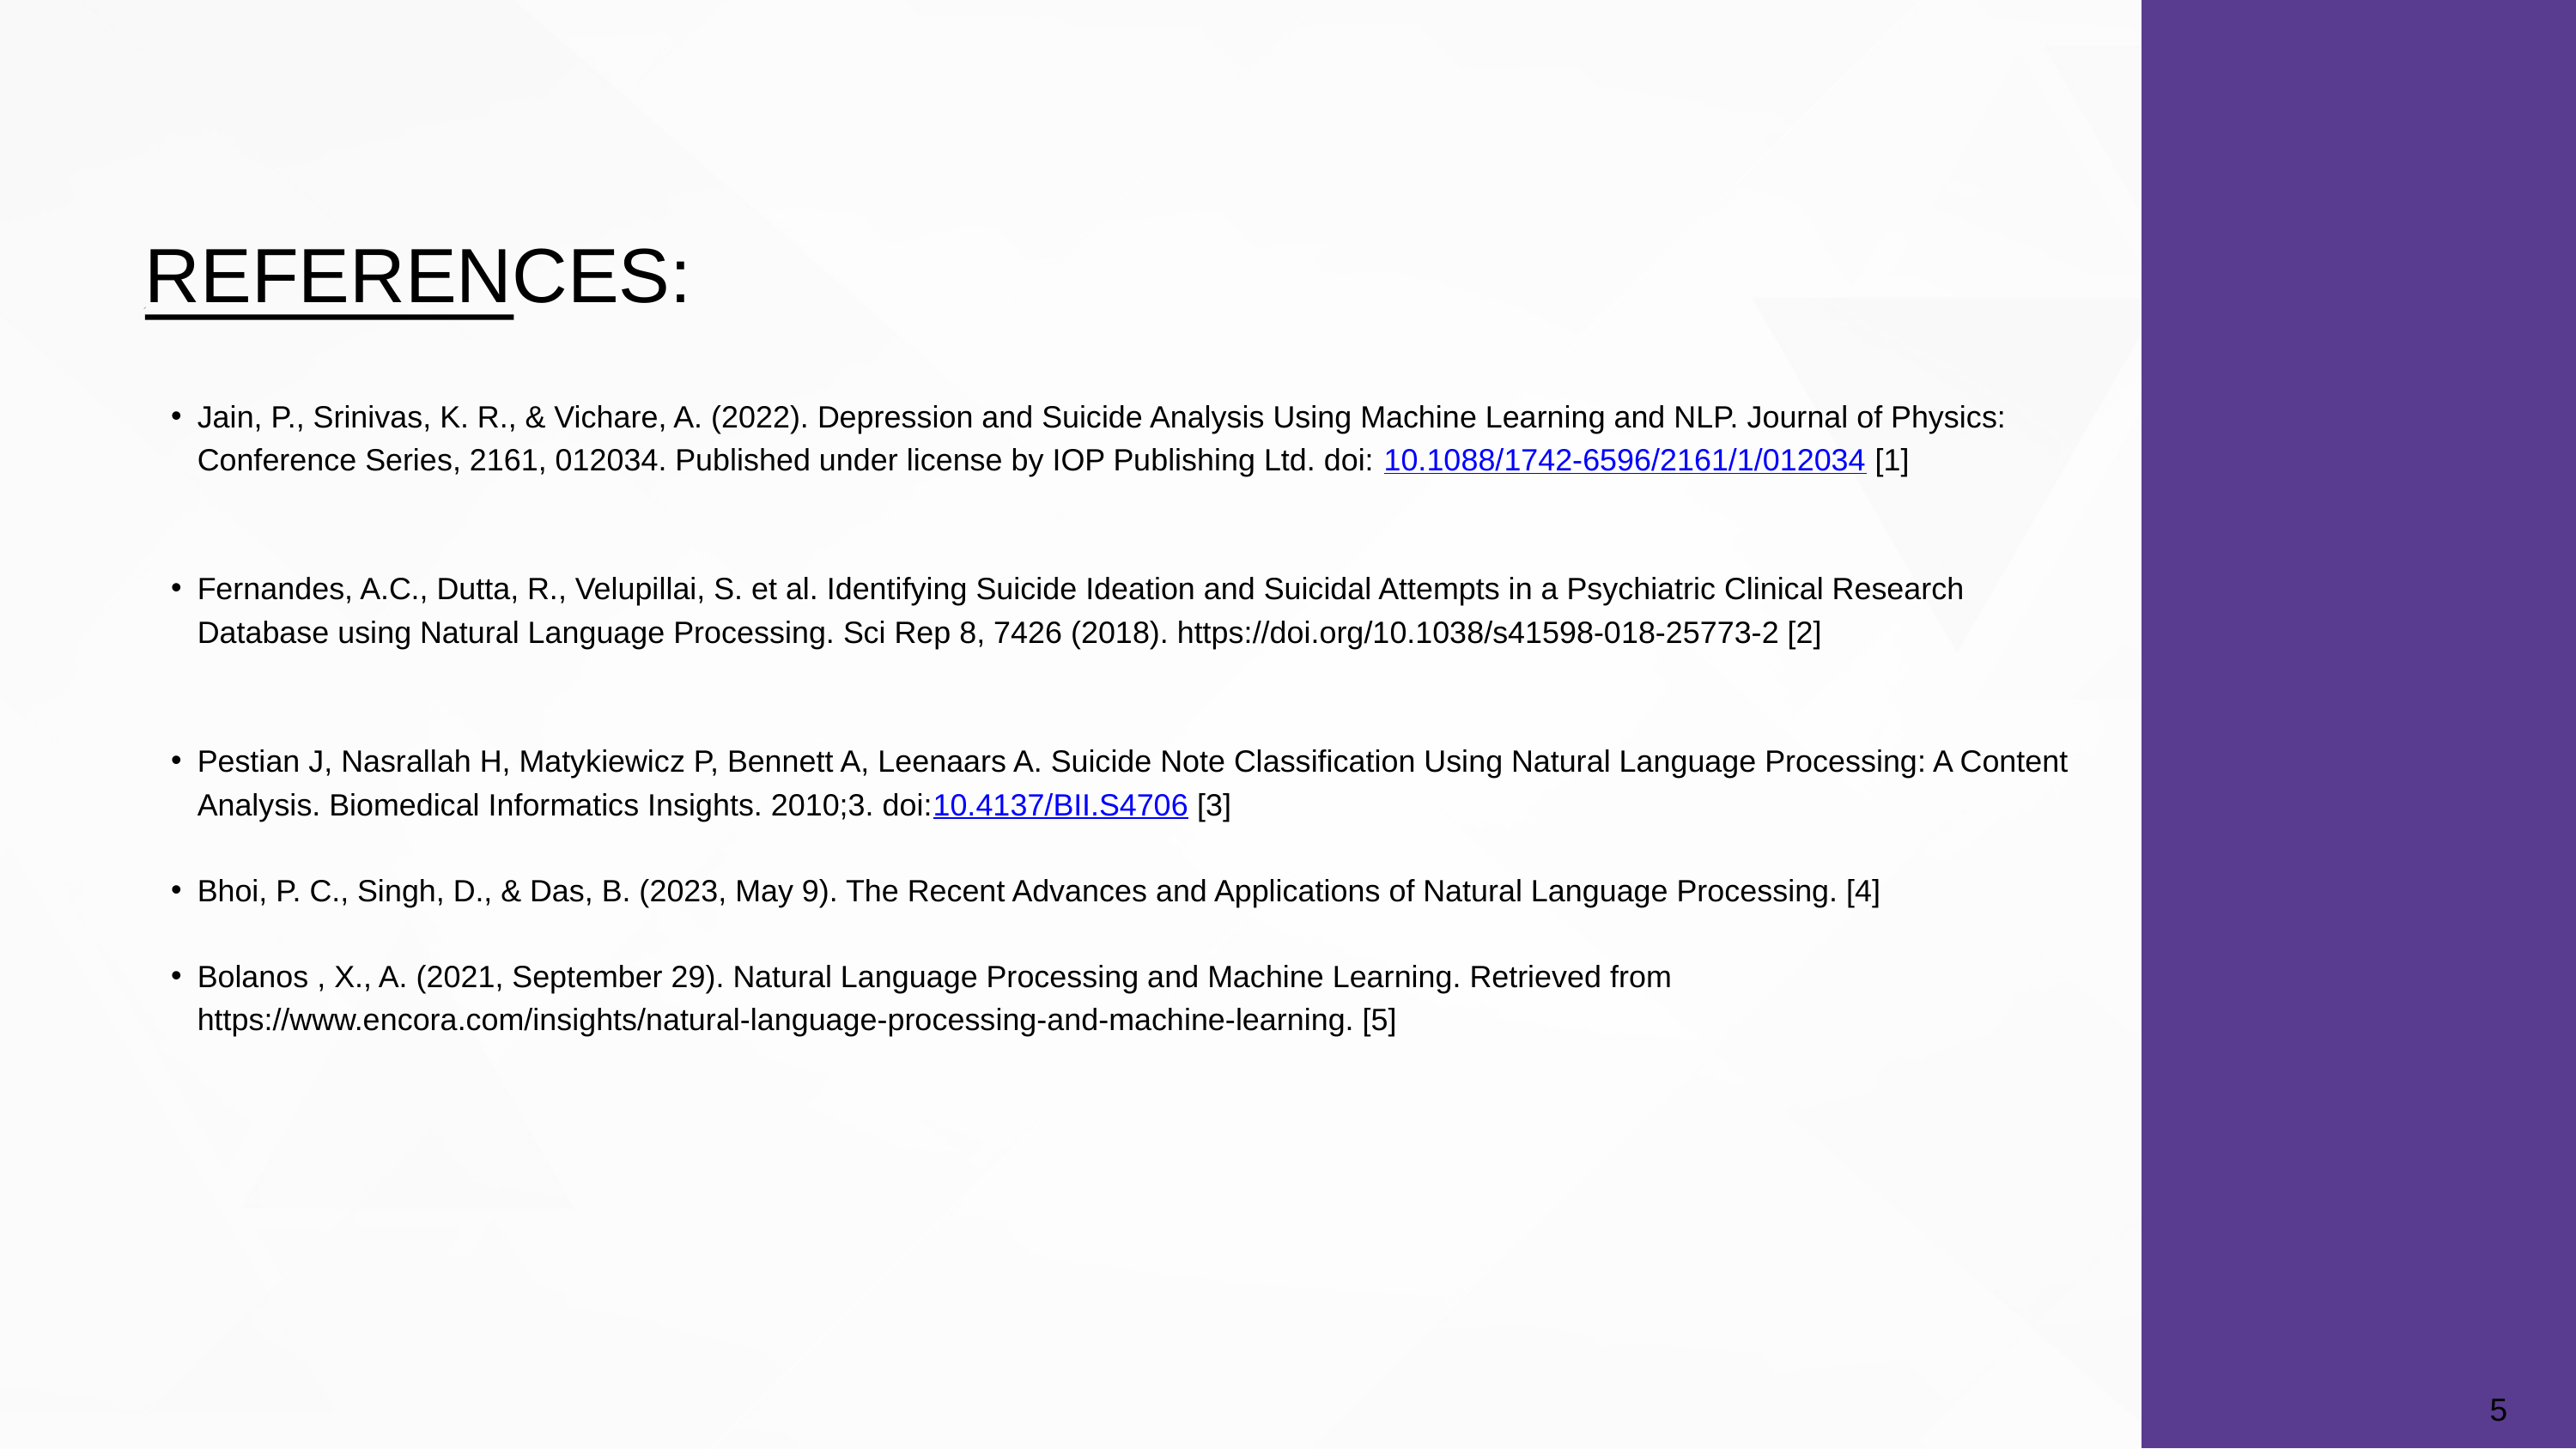

REFERENCES:

Jain, P., Srinivas, K. R., & Vichare, A. (2022). Depression and Suicide Analysis Using Machine Learning and NLP. Journal of Physics: Conference Series, 2161, 012034. Published under license by IOP Publishing Ltd. doi: 10.1088/1742-6596/2161/1/012034 [1]

Fernandes, A.C., Dutta, R., Velupillai, S. et al. Identifying Suicide Ideation and Suicidal Attempts in a Psychiatric Clinical Research Database using Natural Language Processing. Sci Rep 8, 7426 (2018). https://doi.org/10.1038/s41598-018-25773-2 [2]

Pestian J, Nasrallah H, Matykiewicz P, Bennett A, Leenaars A. Suicide Note Classification Using Natural Language Processing: A Content Analysis. Biomedical Informatics Insights. 2010;3. doi:10.4137/BII.S4706 [3]

Bhoi, P. C., Singh, D., & Das, B. (2023, May 9). The Recent Advances and Applications of Natural Language Processing. [4]

Bolanos , X., A. (2021, September 29). Natural Language Processing and Machine Learning. Retrieved from https://www.encora.com/insights/natural-language-processing-and-machine-learning. [5]

5